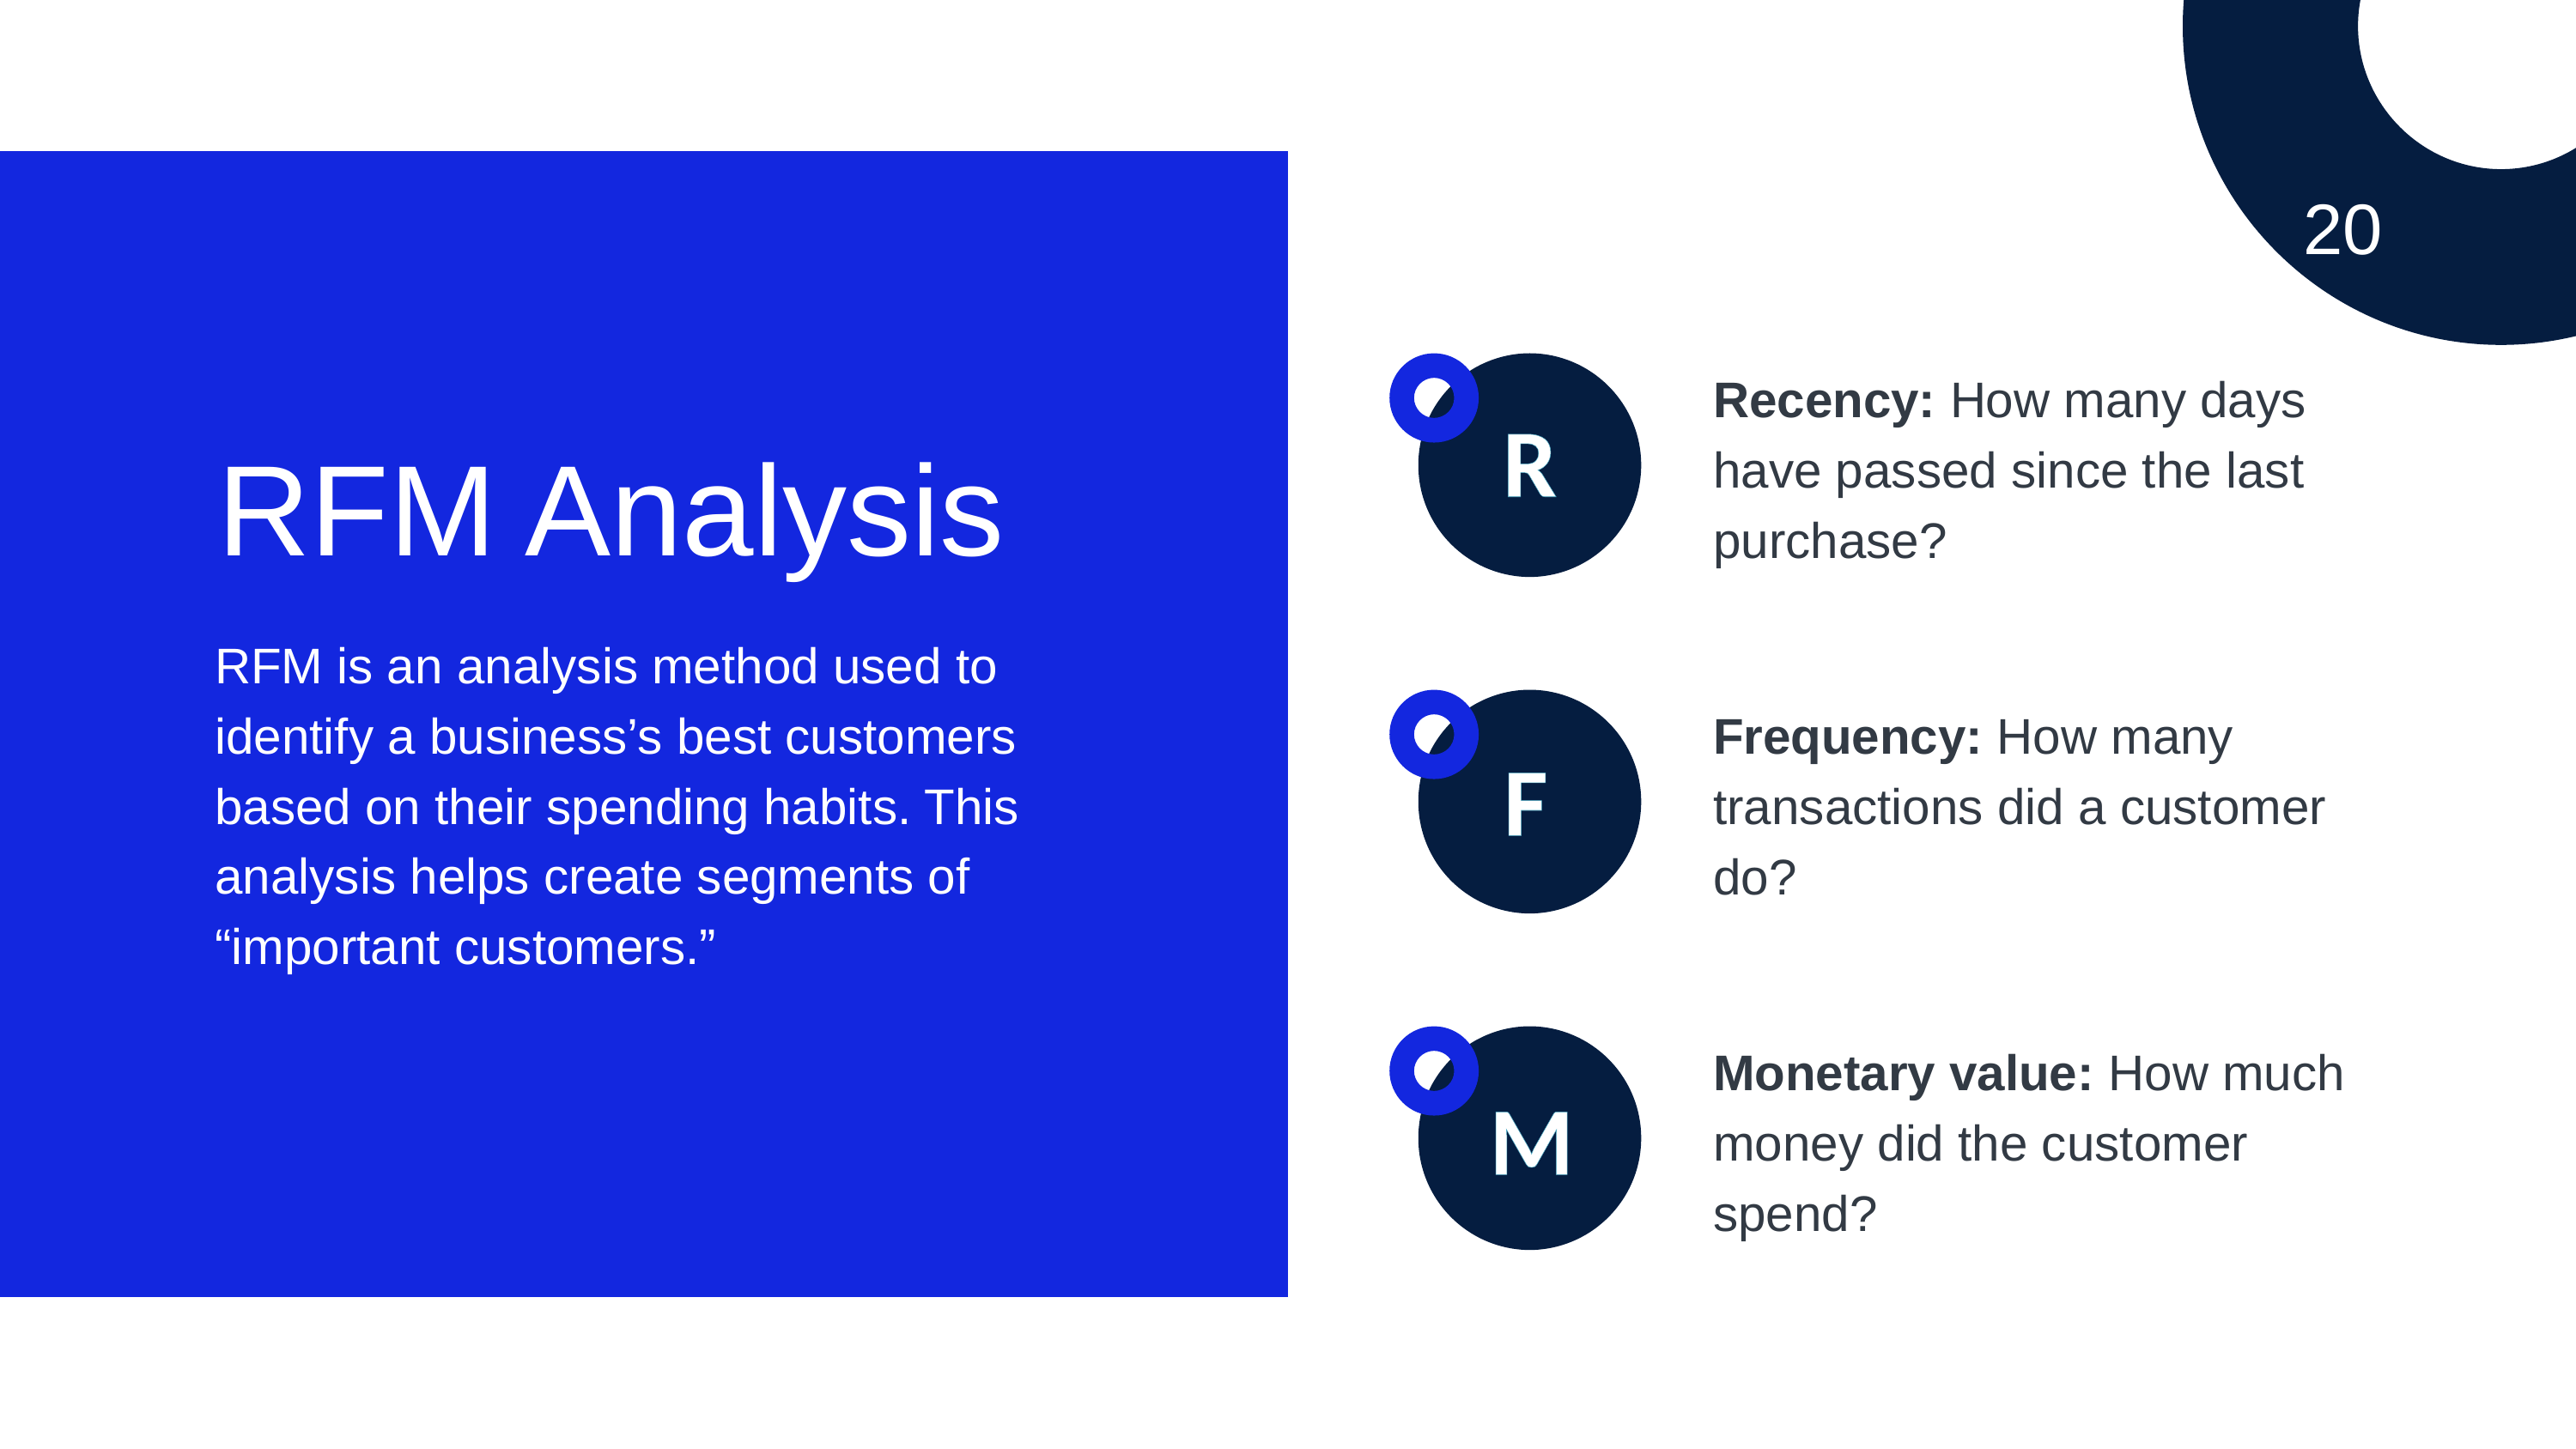

20

Recency: How many days have passed since the last purchase?
R
RFM Analysis
RFM is an analysis method used to identify a business’s best customers based on their spending habits. This analysis helps create segments of “important customers.”

Frequency: How many transactions did a customer do?
F

Monetary value: How much money did the customer spend?
M